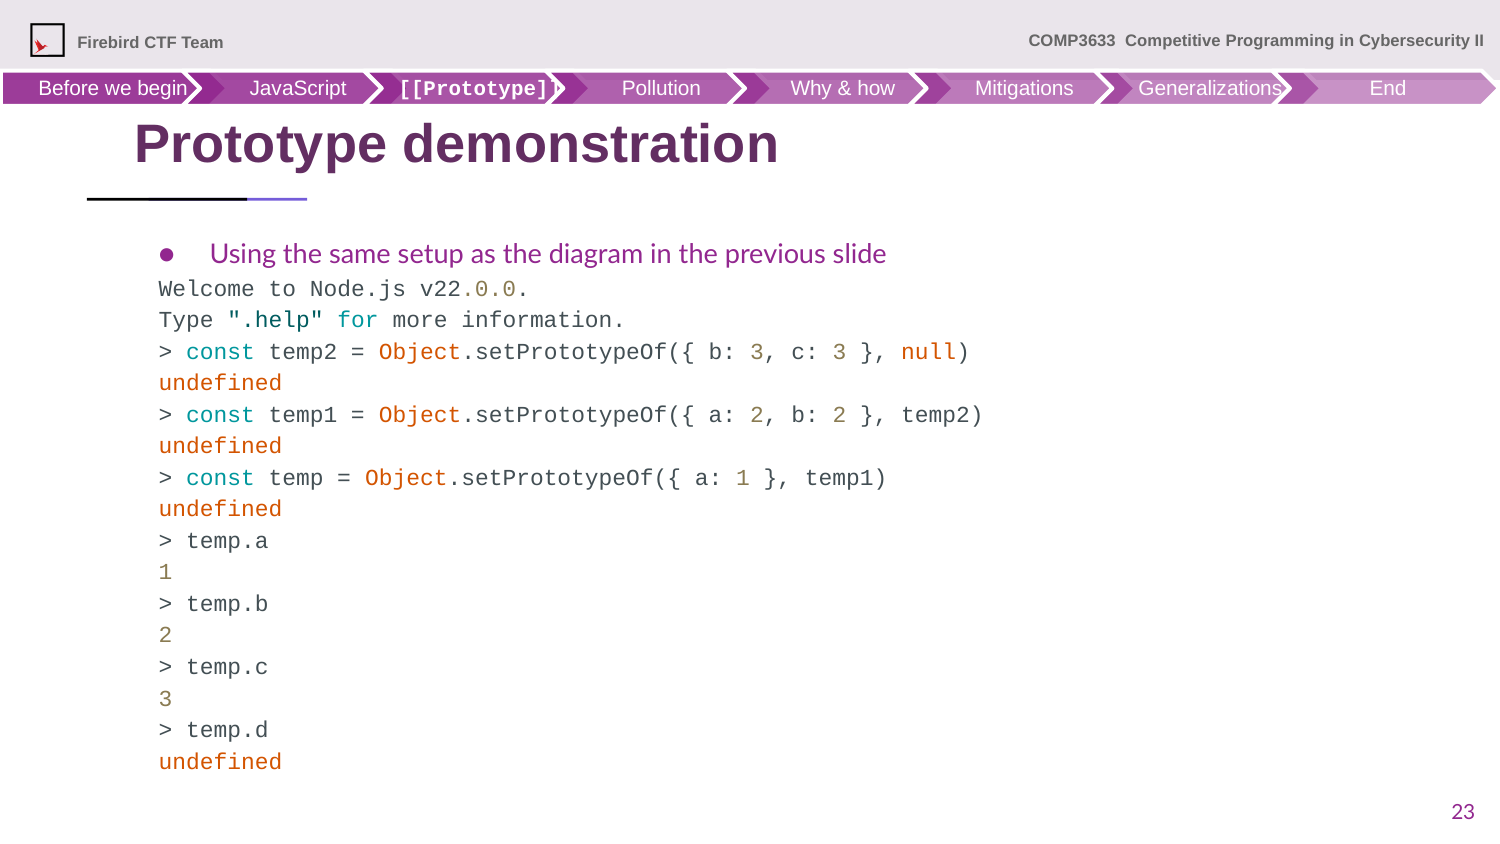

Before we begin
JavaScript
[[Prototype]]
Pollution
Why & how
Mitigations
Generalizations
End
# Prototype demonstration
Using the same setup as the diagram in the previous slide
Welcome to Node.js v22.0.0.
Type ".help" for more information.
> const temp2 = Object.setPrototypeOf({ b: 3, c: 3 }, null)
undefined
> const temp1 = Object.setPrototypeOf({ a: 2, b: 2 }, temp2)
undefined
> const temp = Object.setPrototypeOf({ a: 1 }, temp1)
undefined
> temp.a
1
> temp.b
2
> temp.c
3
> temp.d
undefined
23